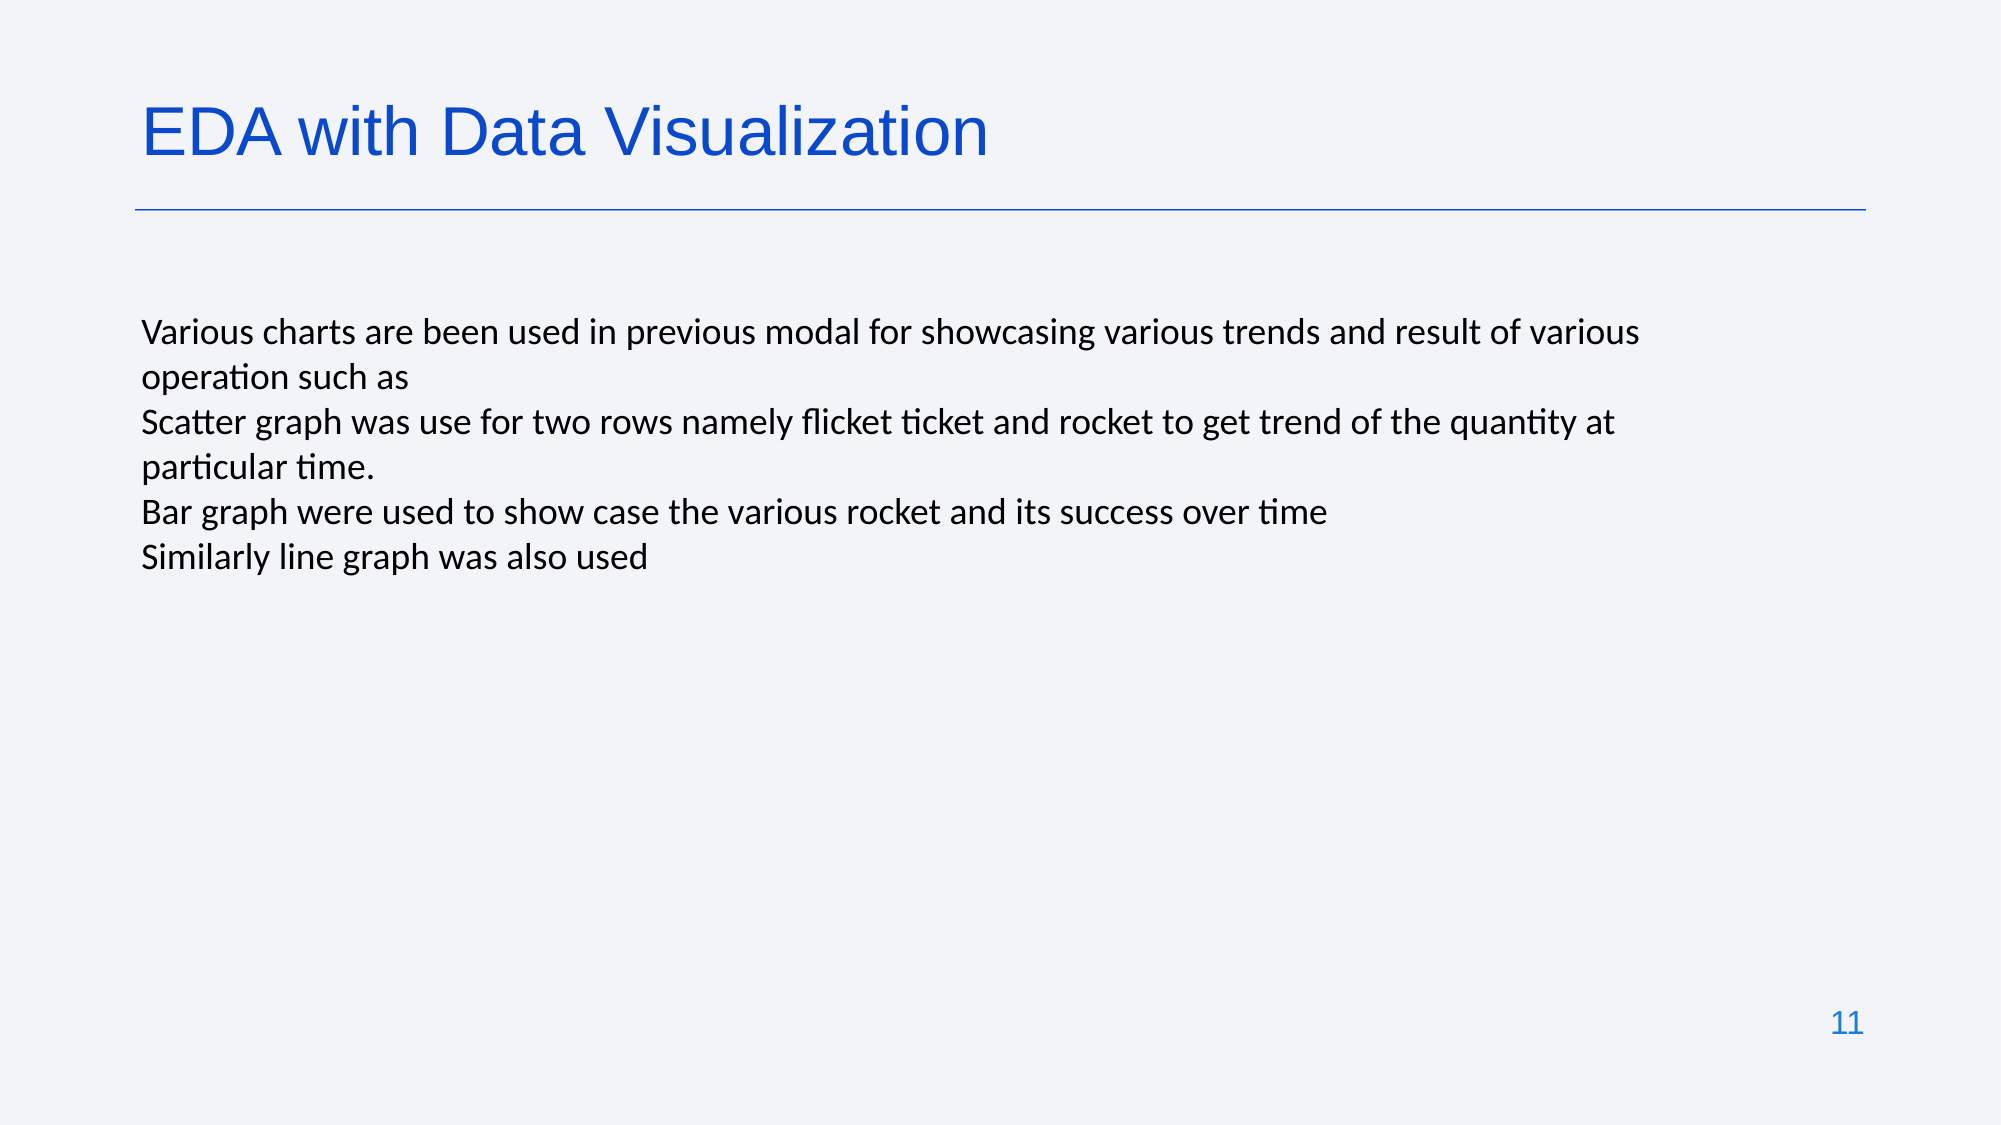

EDA with Data Visualization
Various charts are been used in previous modal for showcasing various trends and result of various operation such as
Scatter graph was use for two rows namely flicket ticket and rocket to get trend of the quantity at particular time.
Bar graph were used to show case the various rocket and its success over time
Similarly line graph was also used
11